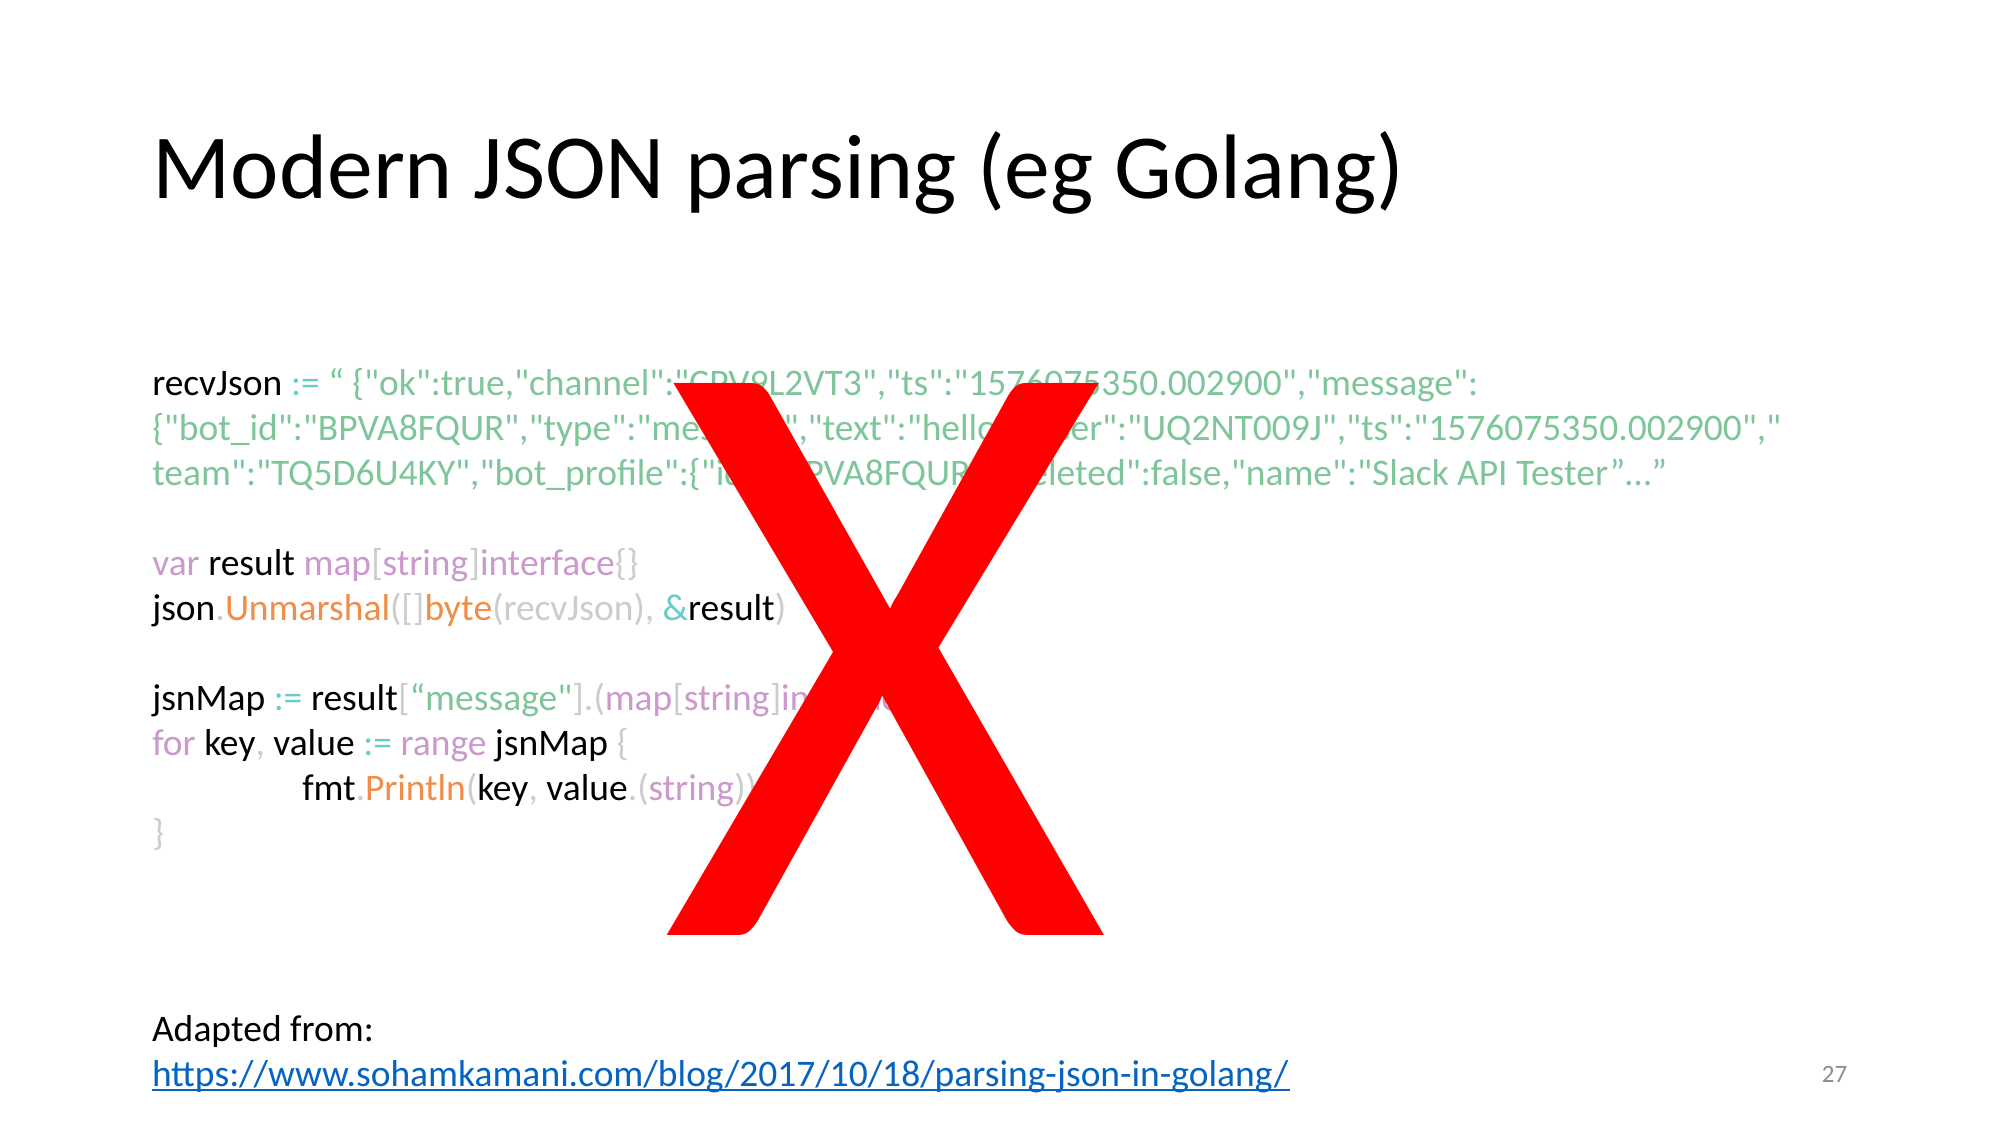

# Modern JSON parsing (eg Golang)
X
recvJson := “ {"ok":true,"channel":"CPV9L2VT3","ts":"1576075350.002900","message":{"bot_id":"BPVA8FQUR","type":"message","text":"hello","user":"UQ2NT009J","ts":"1576075350.002900","team":"TQ5D6U4KY","bot_profile":{"id":"BPVA8FQUR","deleted":false,"name":"Slack API Tester”…”

var result map[string]interface{}
json.Unmarshal([]byte(recvJson), &result)

jsnMap := result[“message"].(map[string]interface{})
for key, value := range jsnMap {
	fmt.Println(key, value.(string))
}
Adapted from:
https://www.sohamkamani.com/blog/2017/10/18/parsing-json-in-golang/
27